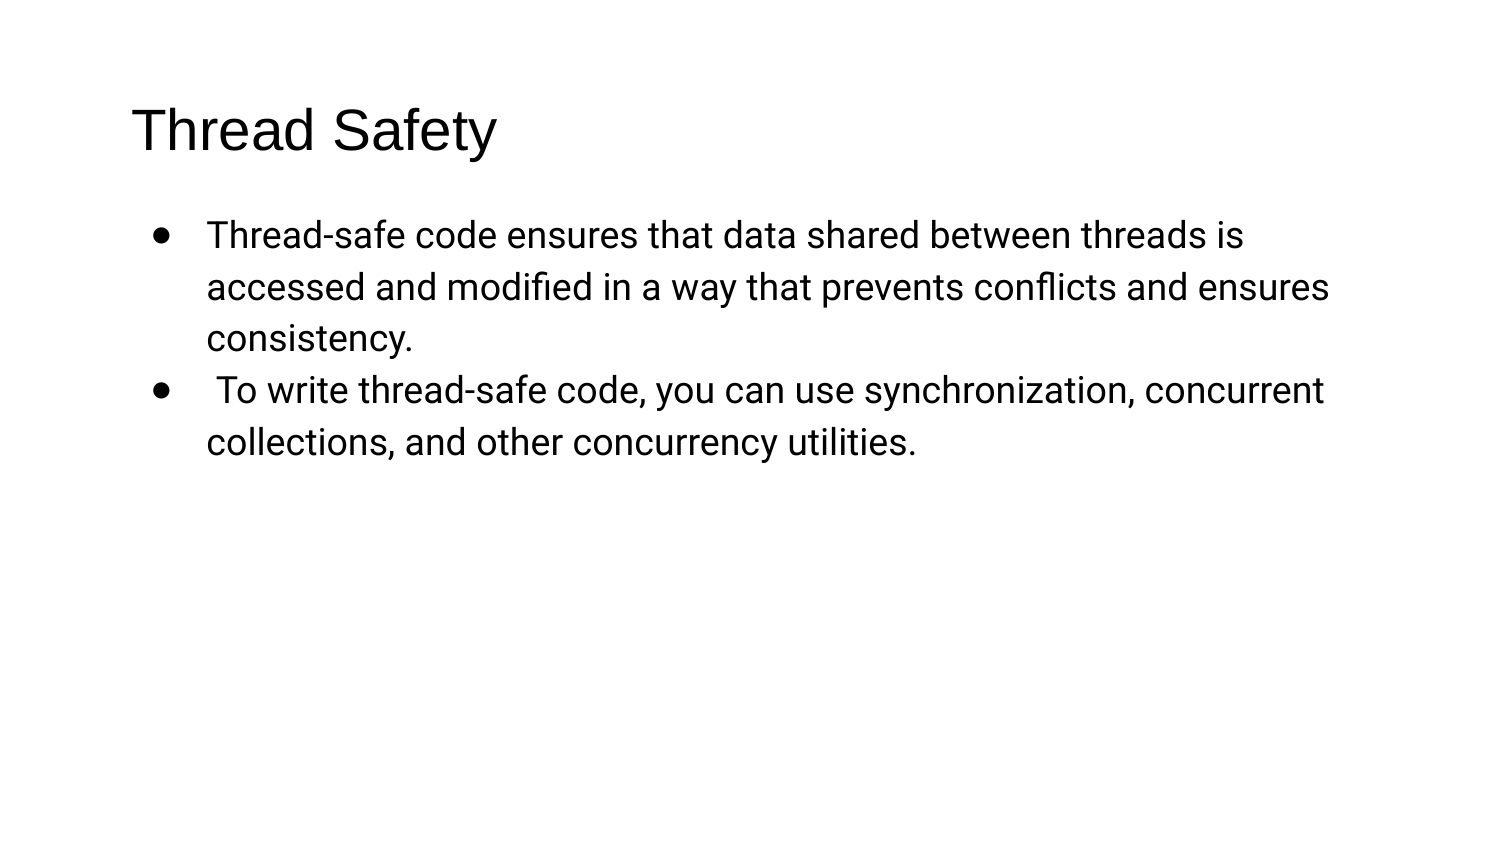

# Thread Safety
Thread-safe code ensures that data shared between threads is accessed and modified in a way that prevents conflicts and ensures consistency.
 To write thread-safe code, you can use synchronization, concurrent collections, and other concurrency utilities.